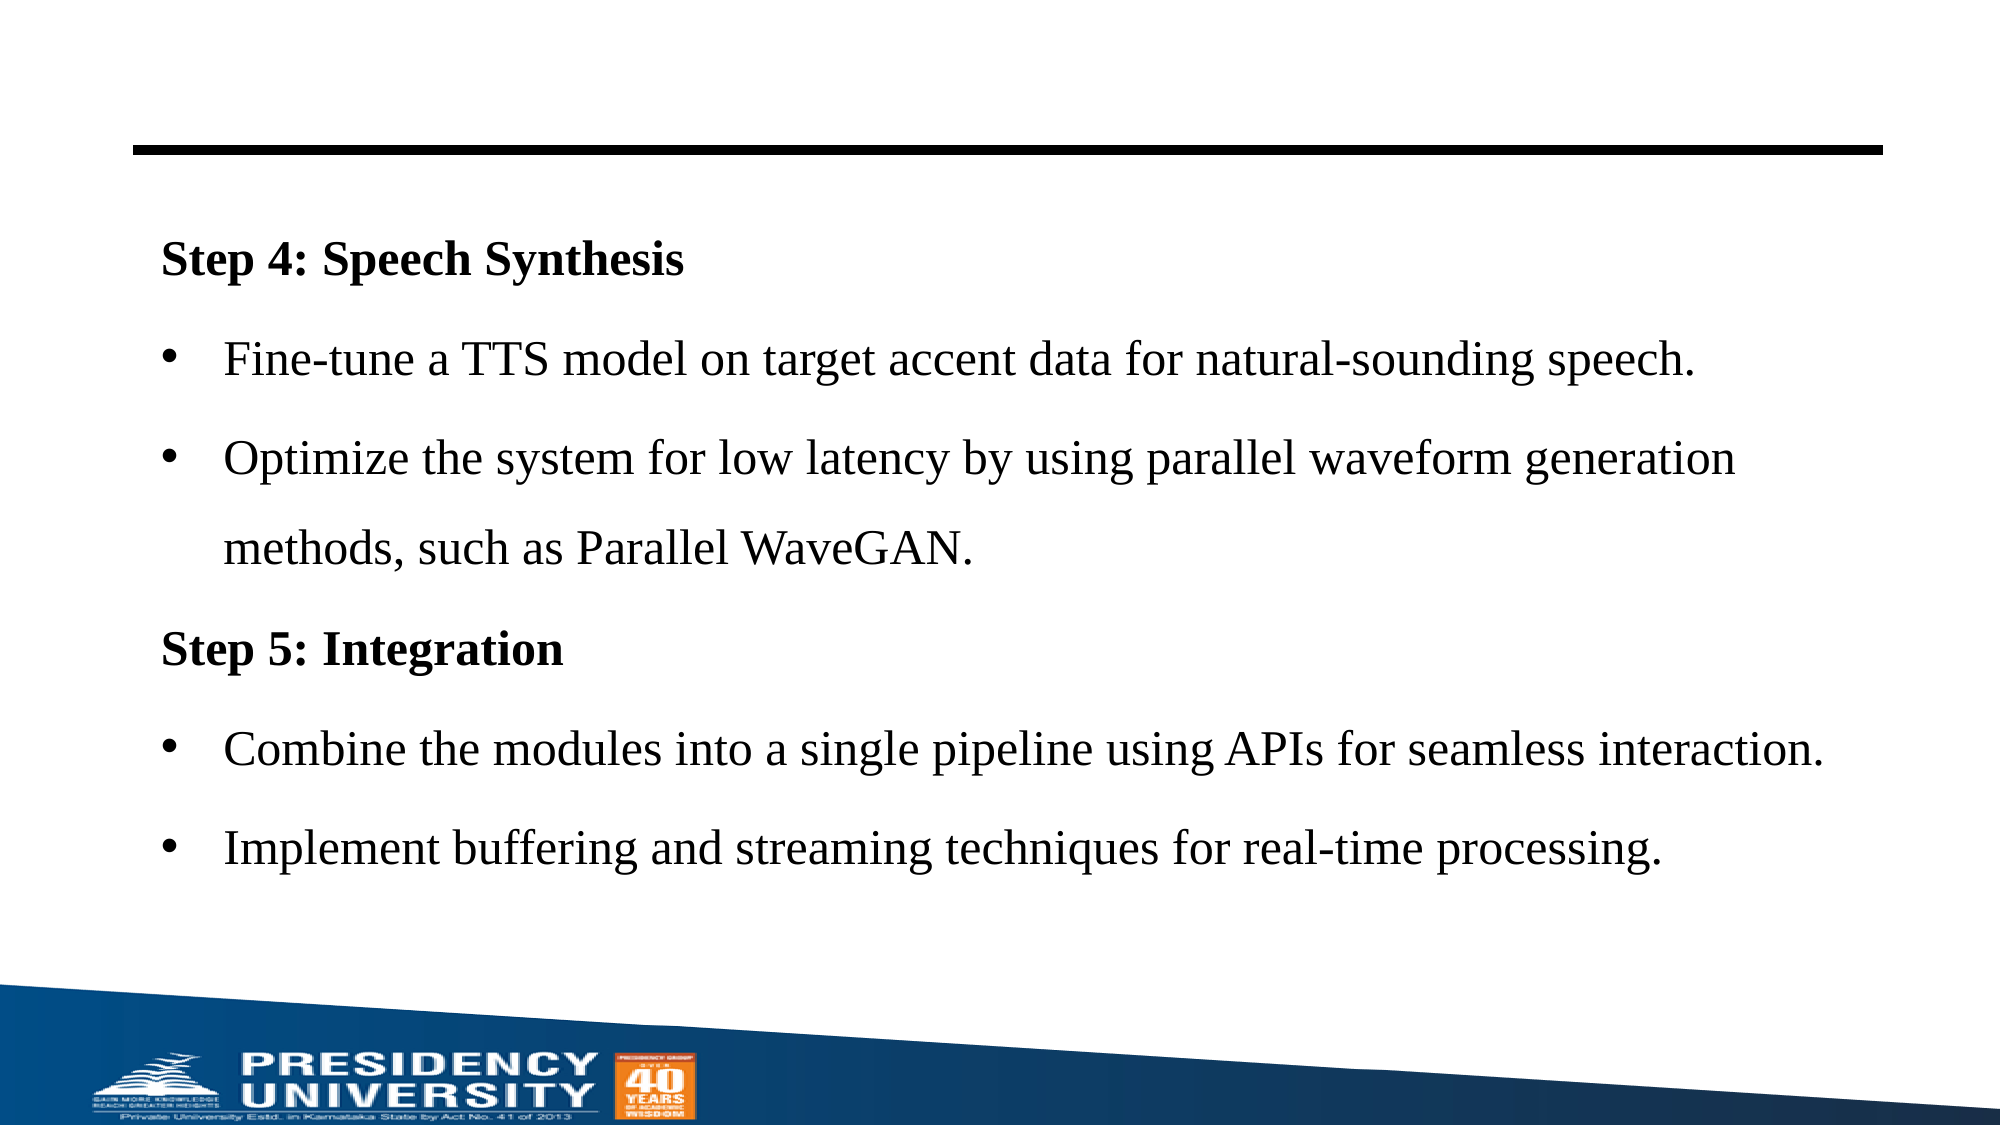

#
Step 4: Speech Synthesis
Fine-tune a TTS model on target accent data for natural-sounding speech.
Optimize the system for low latency by using parallel waveform generation methods, such as Parallel WaveGAN.
Step 5: Integration
Combine the modules into a single pipeline using APIs for seamless interaction.
Implement buffering and streaming techniques for real-time processing.